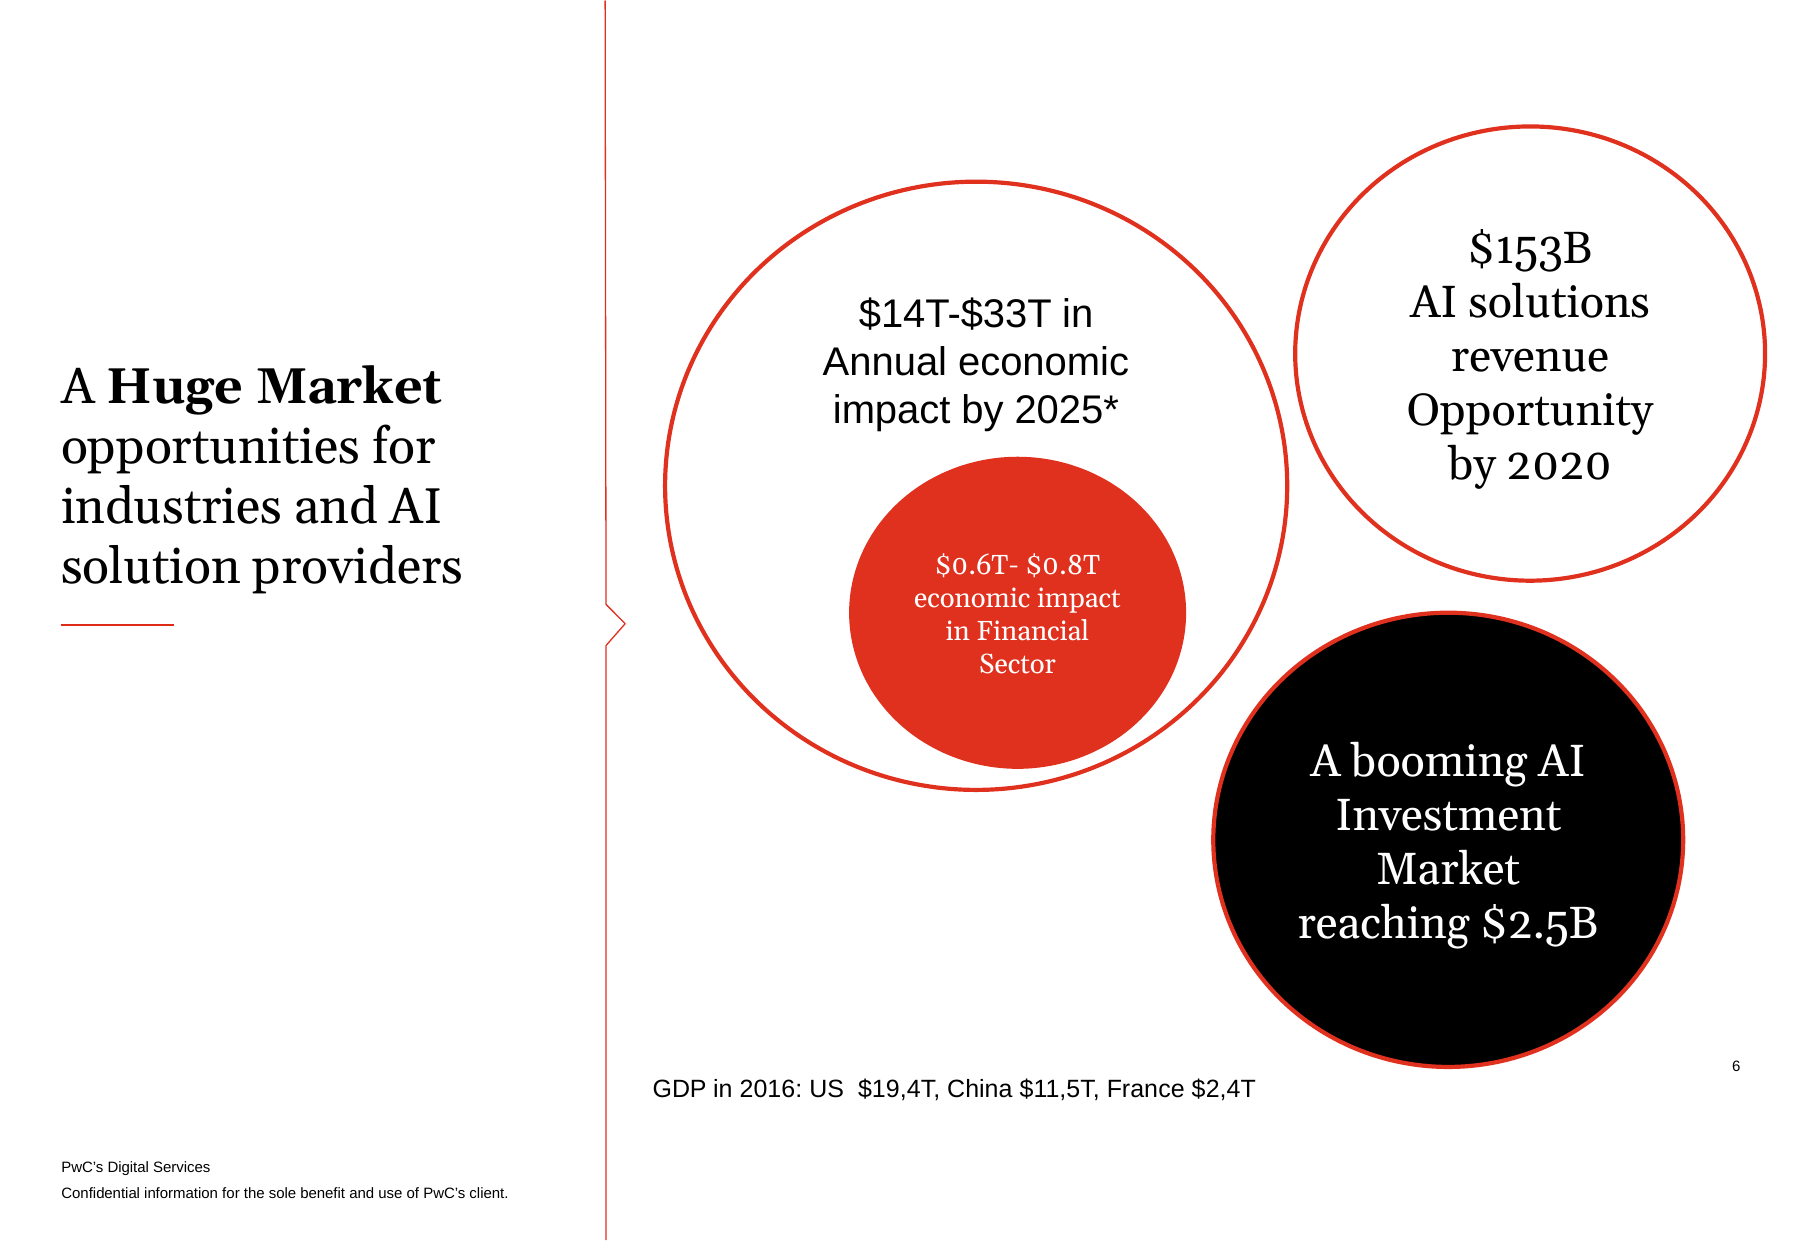

$153B
AI solutions
revenue
Opportunity by 2020
$14T-$33T in
Annual economic
impact by 2025*

# A Huge Market opportunities for industries and AI solution providers
$0.6T- $0.8T economic impact in Financial Sector
A booming AI
Investment Market reaching $2.5B
6
GDP in 2016: US  $19,4T, China $11,5T, France $2,4T
Confidential information for the sole benefit and use of PwC’s client.